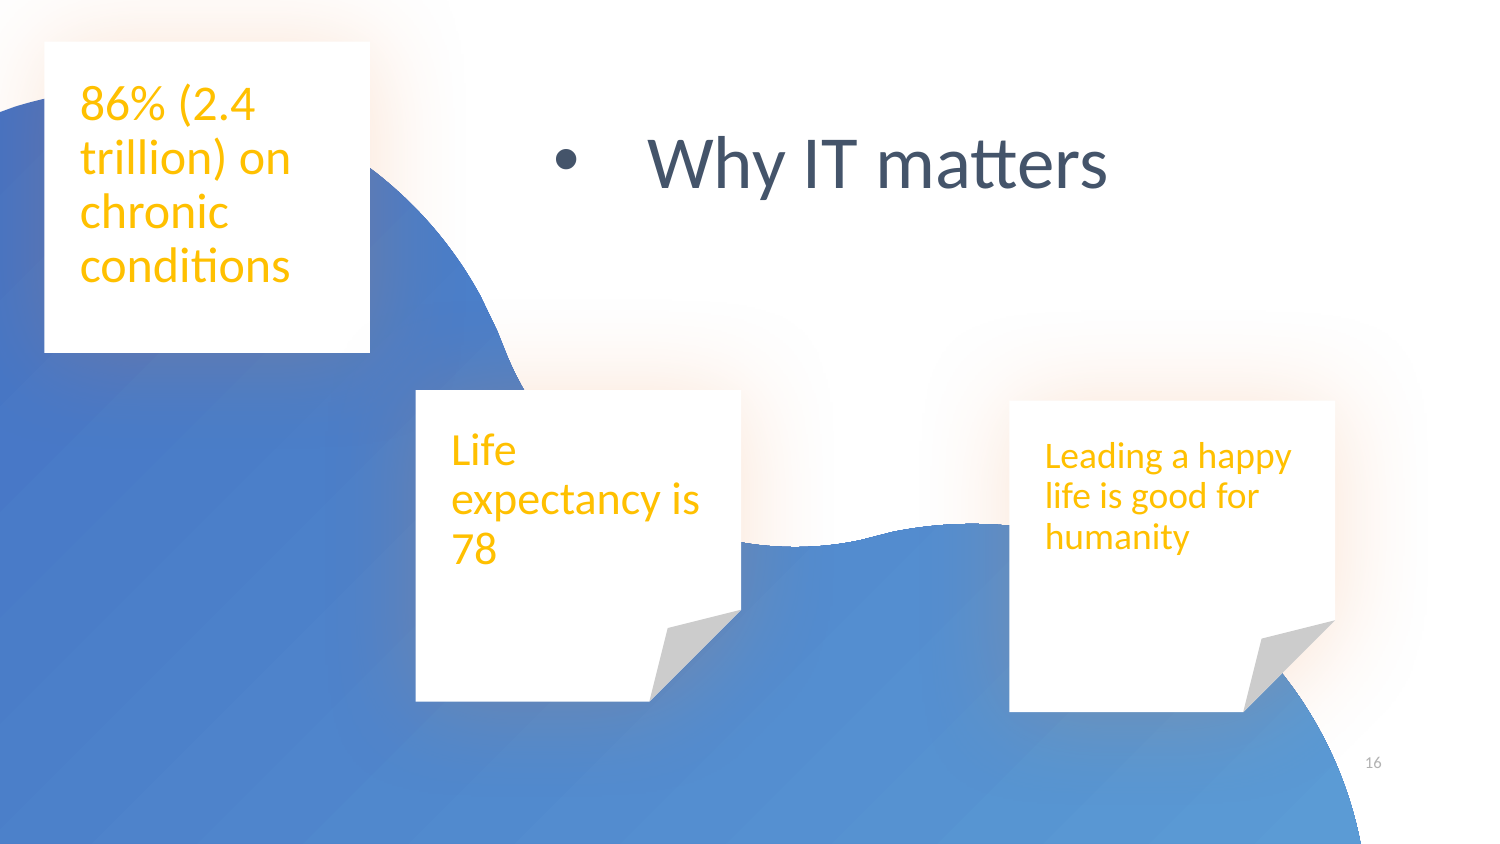

86% (2.4 trillion) on chronic conditions
Why IT matters

Life expectancy is 78
Leading a happy life is good for humanity
16